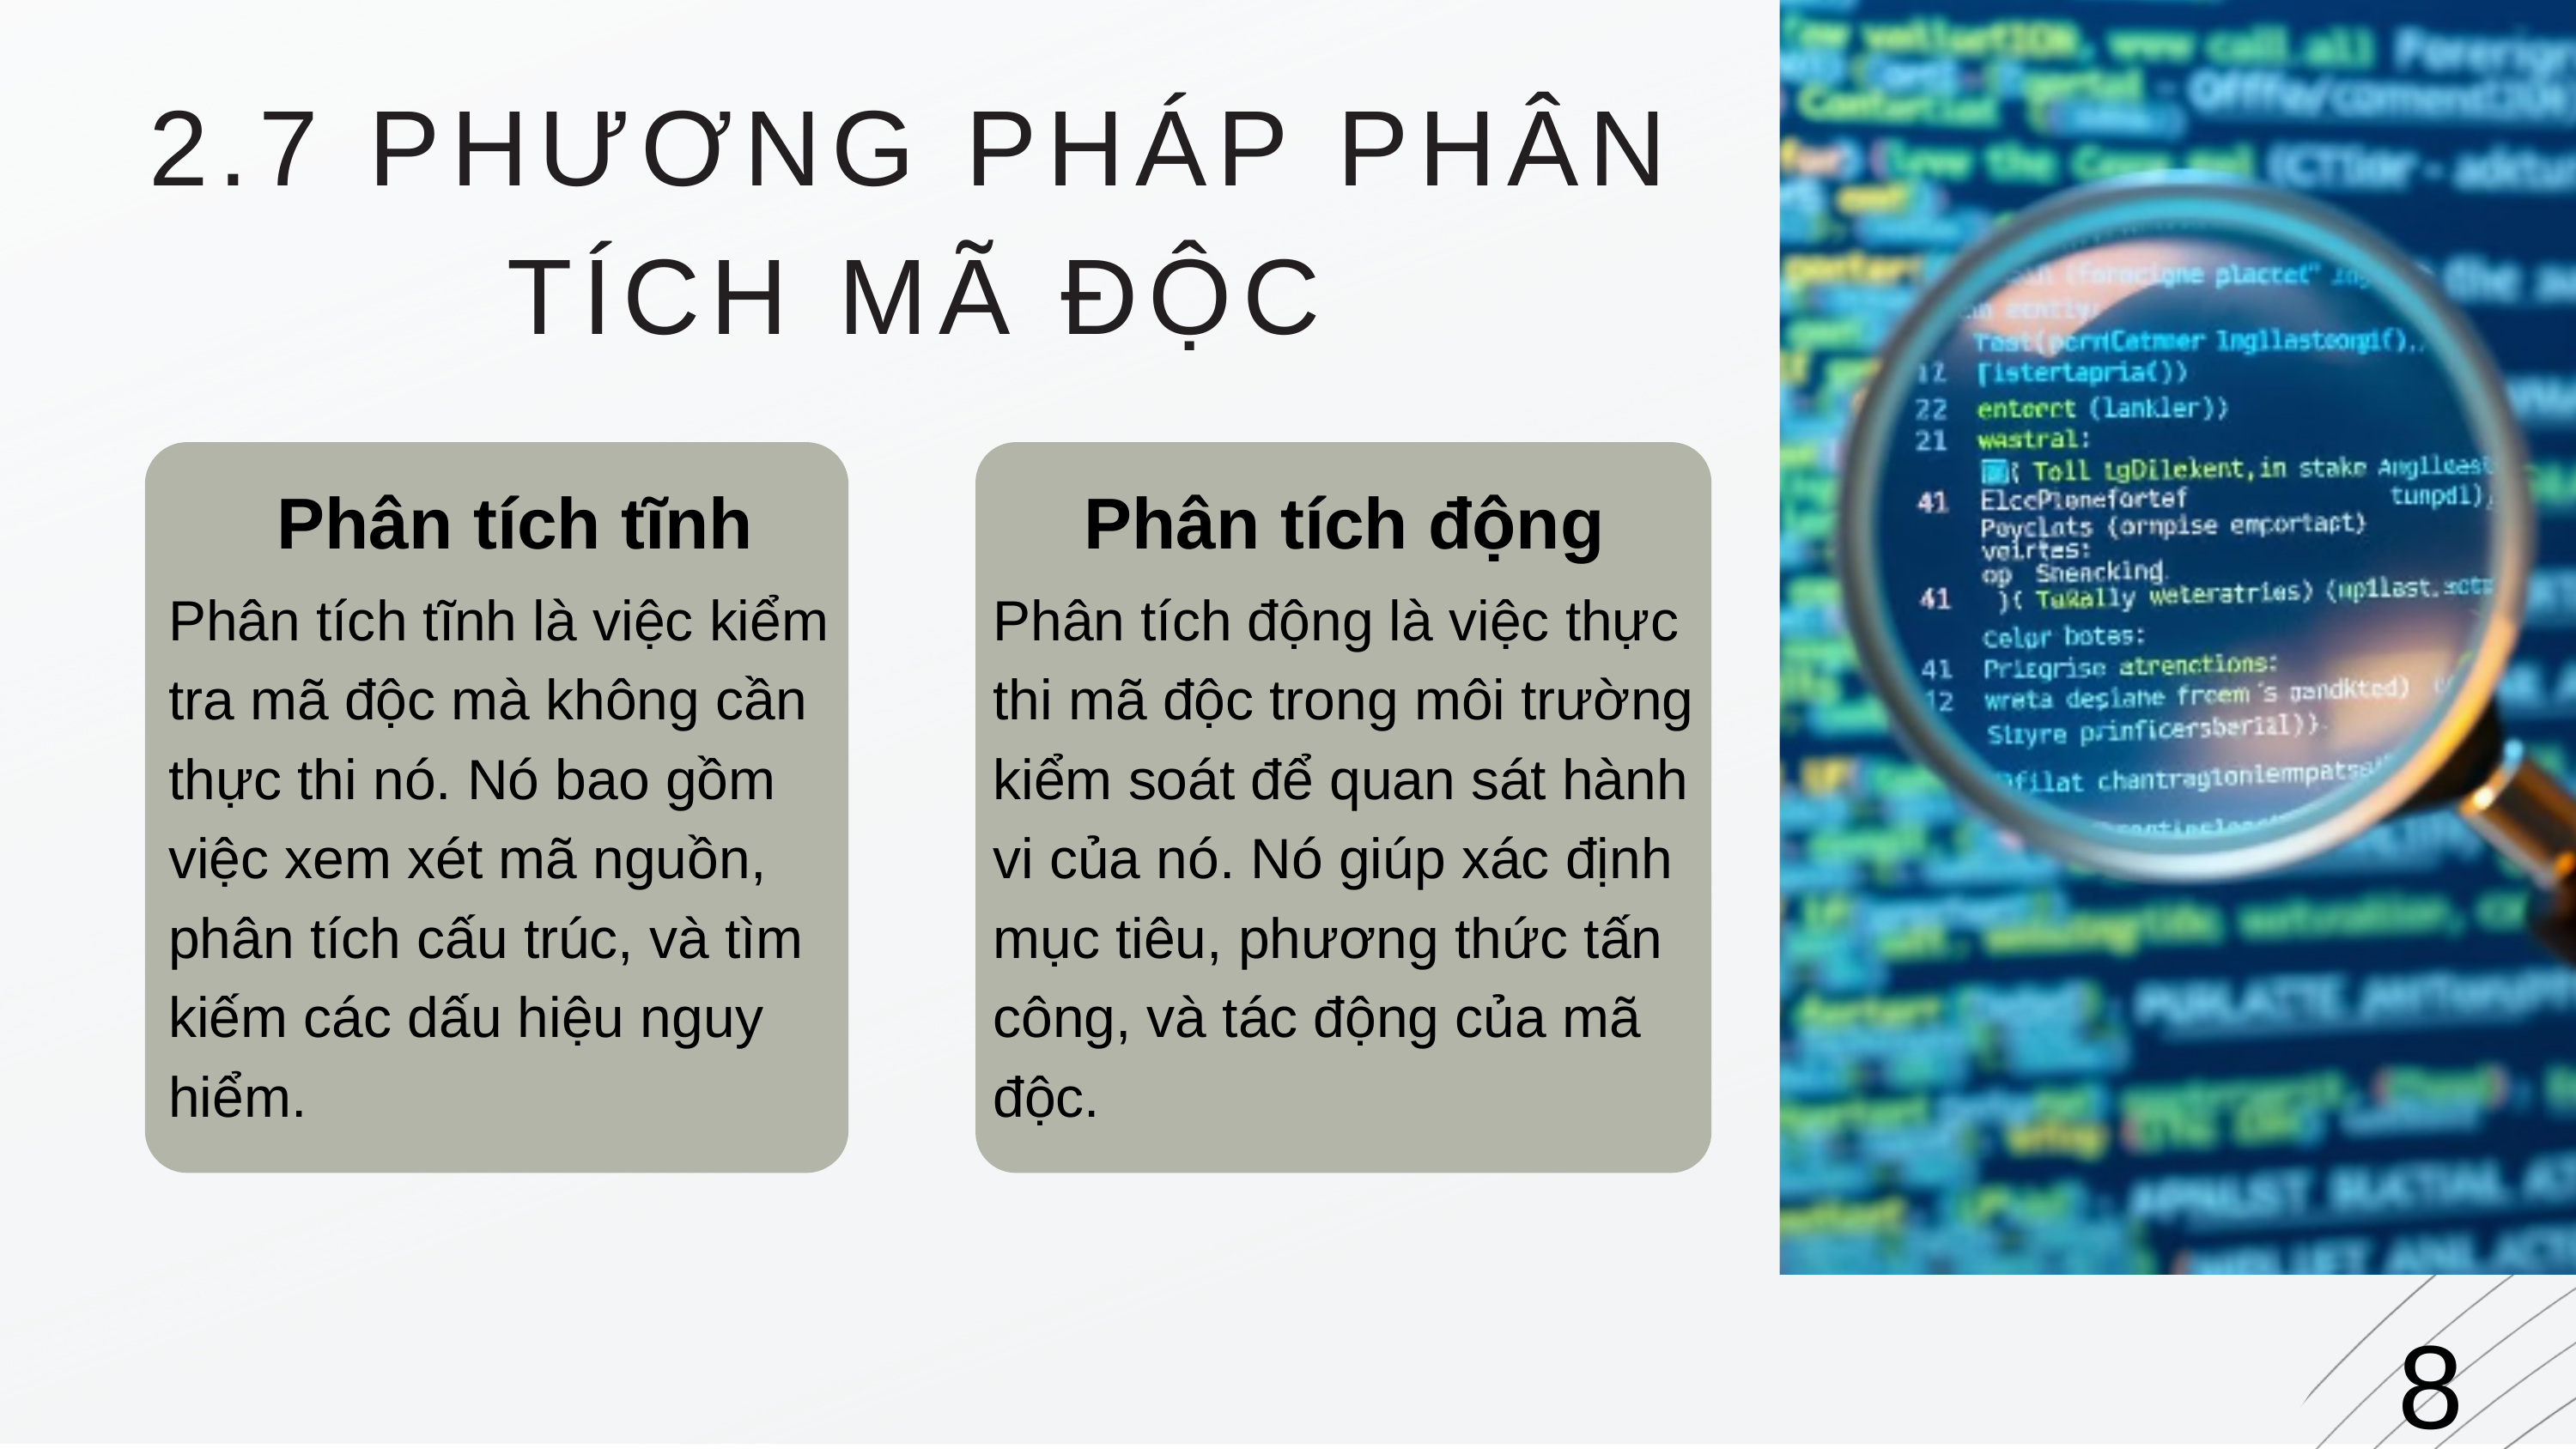

2.7 PHƯƠNG PHÁP PHÂN TÍCH MÃ ĐỘC

Phân tích tĩnh
Phân tích động
Phân tích tĩnh là việc kiểm tra mã độc mà không cần thực thi nó. Nó bao gồm việc xem xét mã nguồn, phân tích cấu trúc, và tìm kiếm các dấu hiệu nguy hiểm.
Phân tích động là việc thực thi mã độc trong môi trường kiểm soát để quan sát hành vi của nó. Nó giúp xác định mục tiêu, phương thức tấn công, và tác động của mã độc.

8